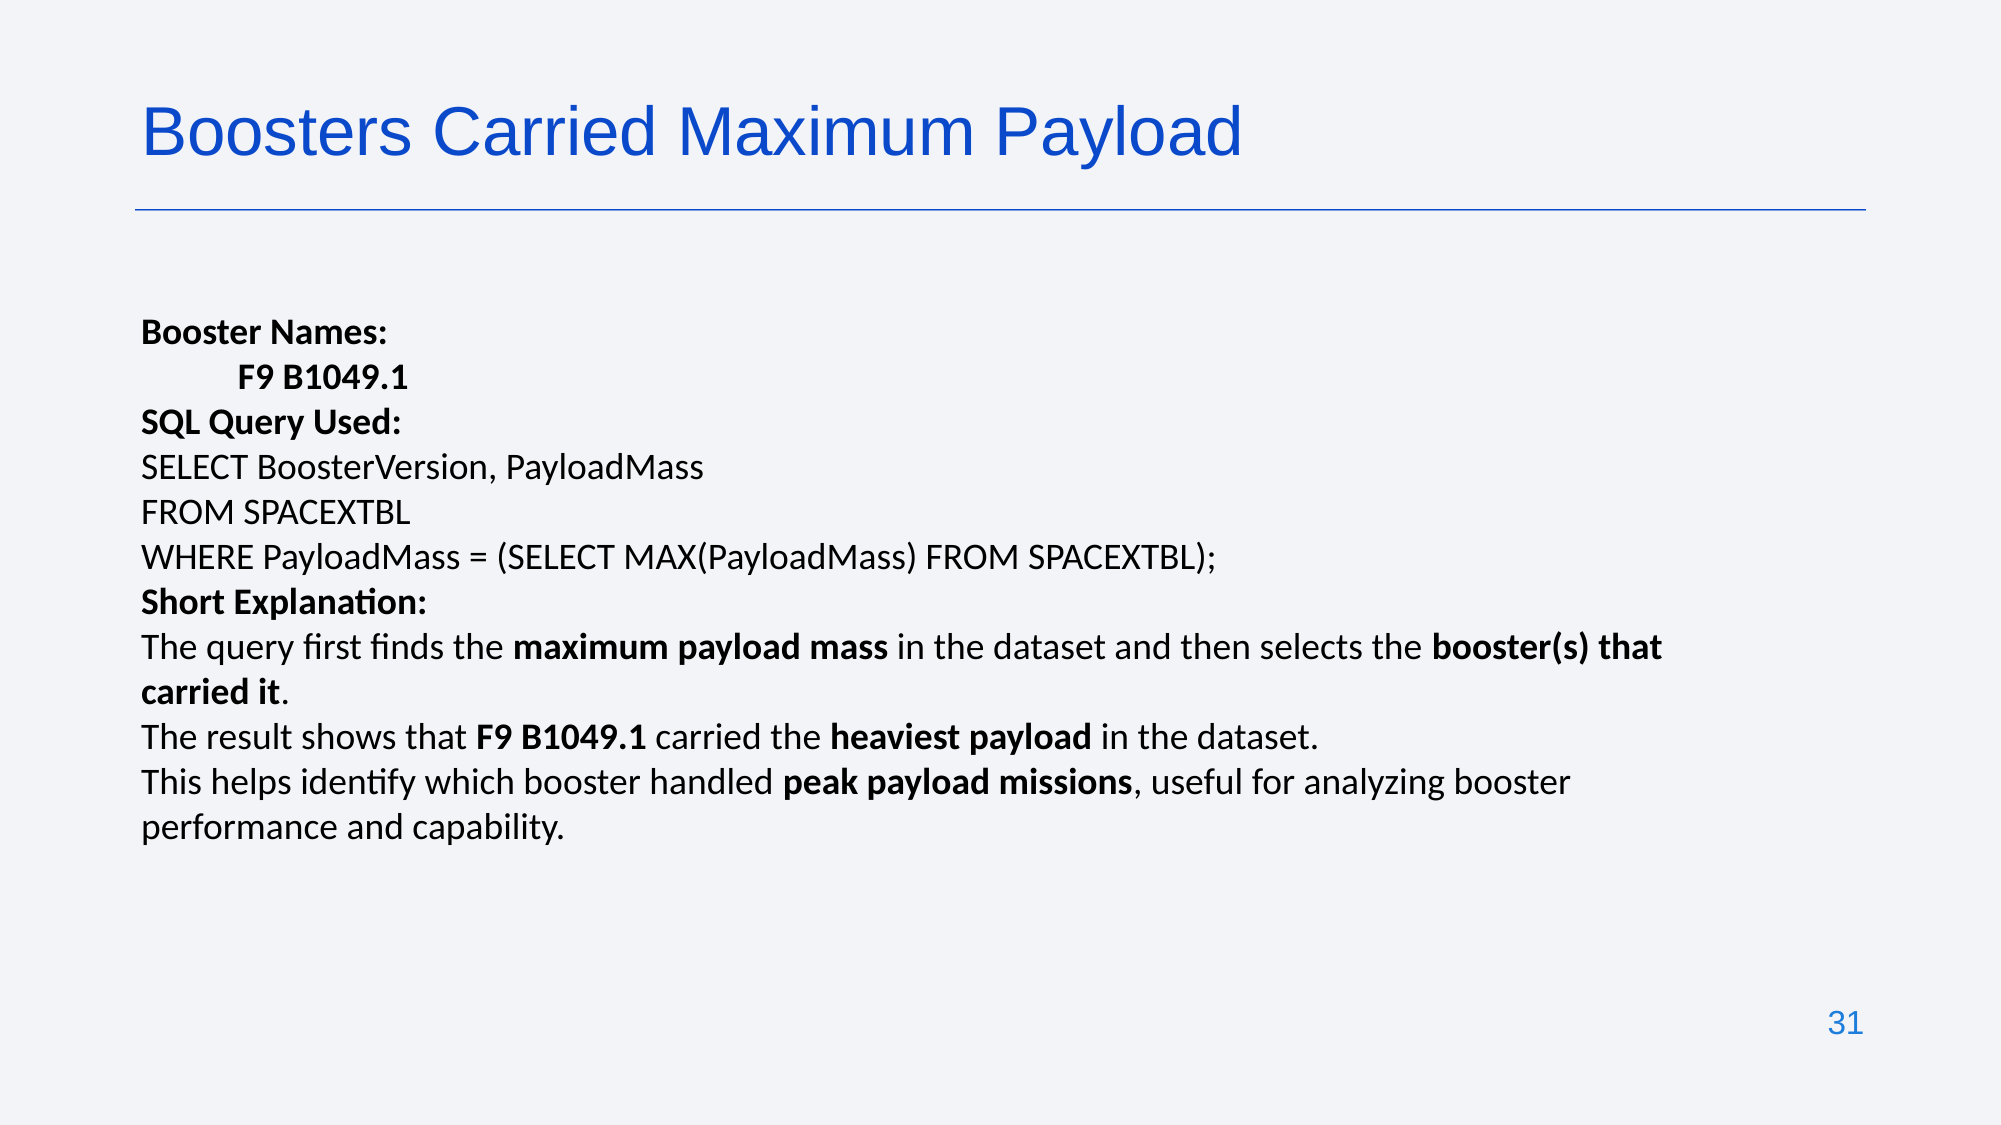

Boosters Carried Maximum Payload
Booster Names:
F9 B1049.1
SQL Query Used:
SELECT BoosterVersion, PayloadMass
FROM SPACEXTBL
WHERE PayloadMass = (SELECT MAX(PayloadMass) FROM SPACEXTBL);
Short Explanation:
The query first finds the maximum payload mass in the dataset and then selects the booster(s) that carried it.
The result shows that F9 B1049.1 carried the heaviest payload in the dataset.
This helps identify which booster handled peak payload missions, useful for analyzing booster performance and capability.

31